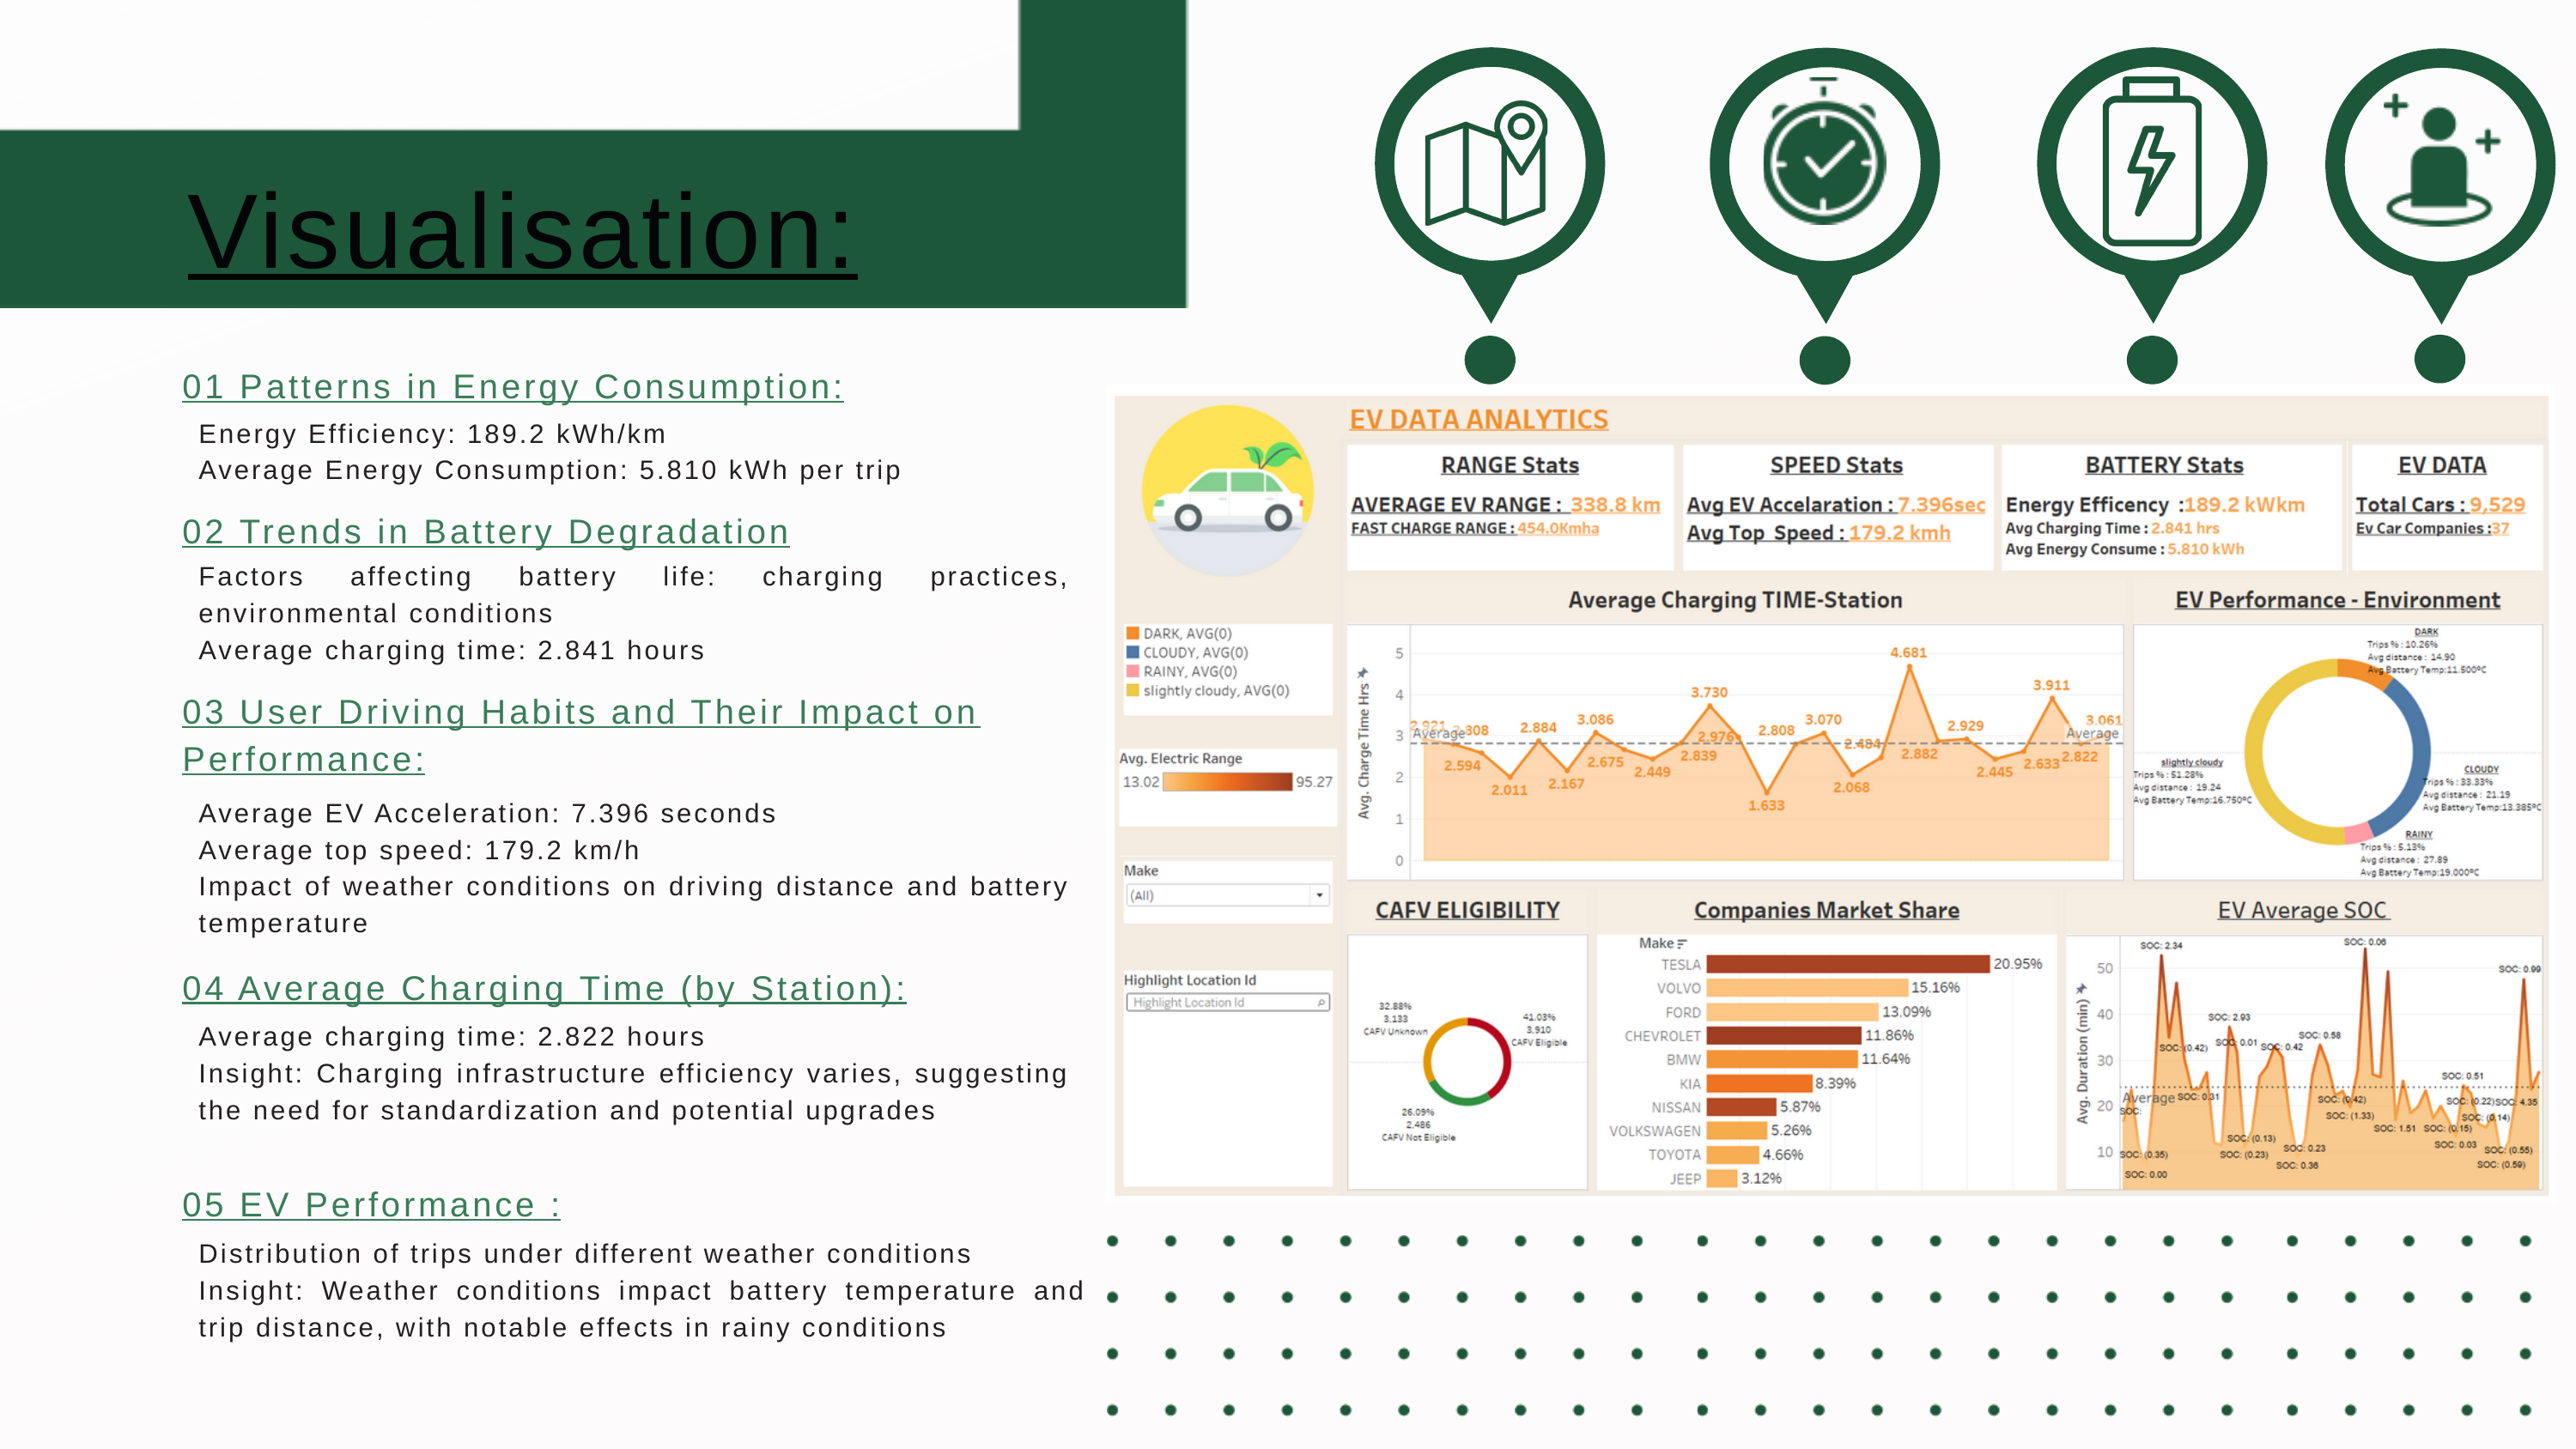

Visualisation:
01 Patterns in Energy Consumption:

Energy Efficiency: 189.2 kWh/km
Average Energy Consumption: 5.810 kWh per trip
02 Trends in Battery Degradation
Factors affecting battery life: charging practices, environmental conditions
Average charging time: 2.841 hours

03 User Driving Habits and Their Impact on Performance:
Average EV Acceleration: 7.396 seconds
Average top speed: 179.2 km/h
Impact of weather conditions on driving distance and battery temperature
04 Average Charging Time (by Station):
Average charging time: 2.822 hours
Insight: Charging infrastructure efficiency varies, suggesting the need for standardization and potential upgrades
05 EV Performance :
Distribution of trips under different weather conditions
Insight: Weather conditions impact battery temperature and trip distance, with notable effects in rainy conditions